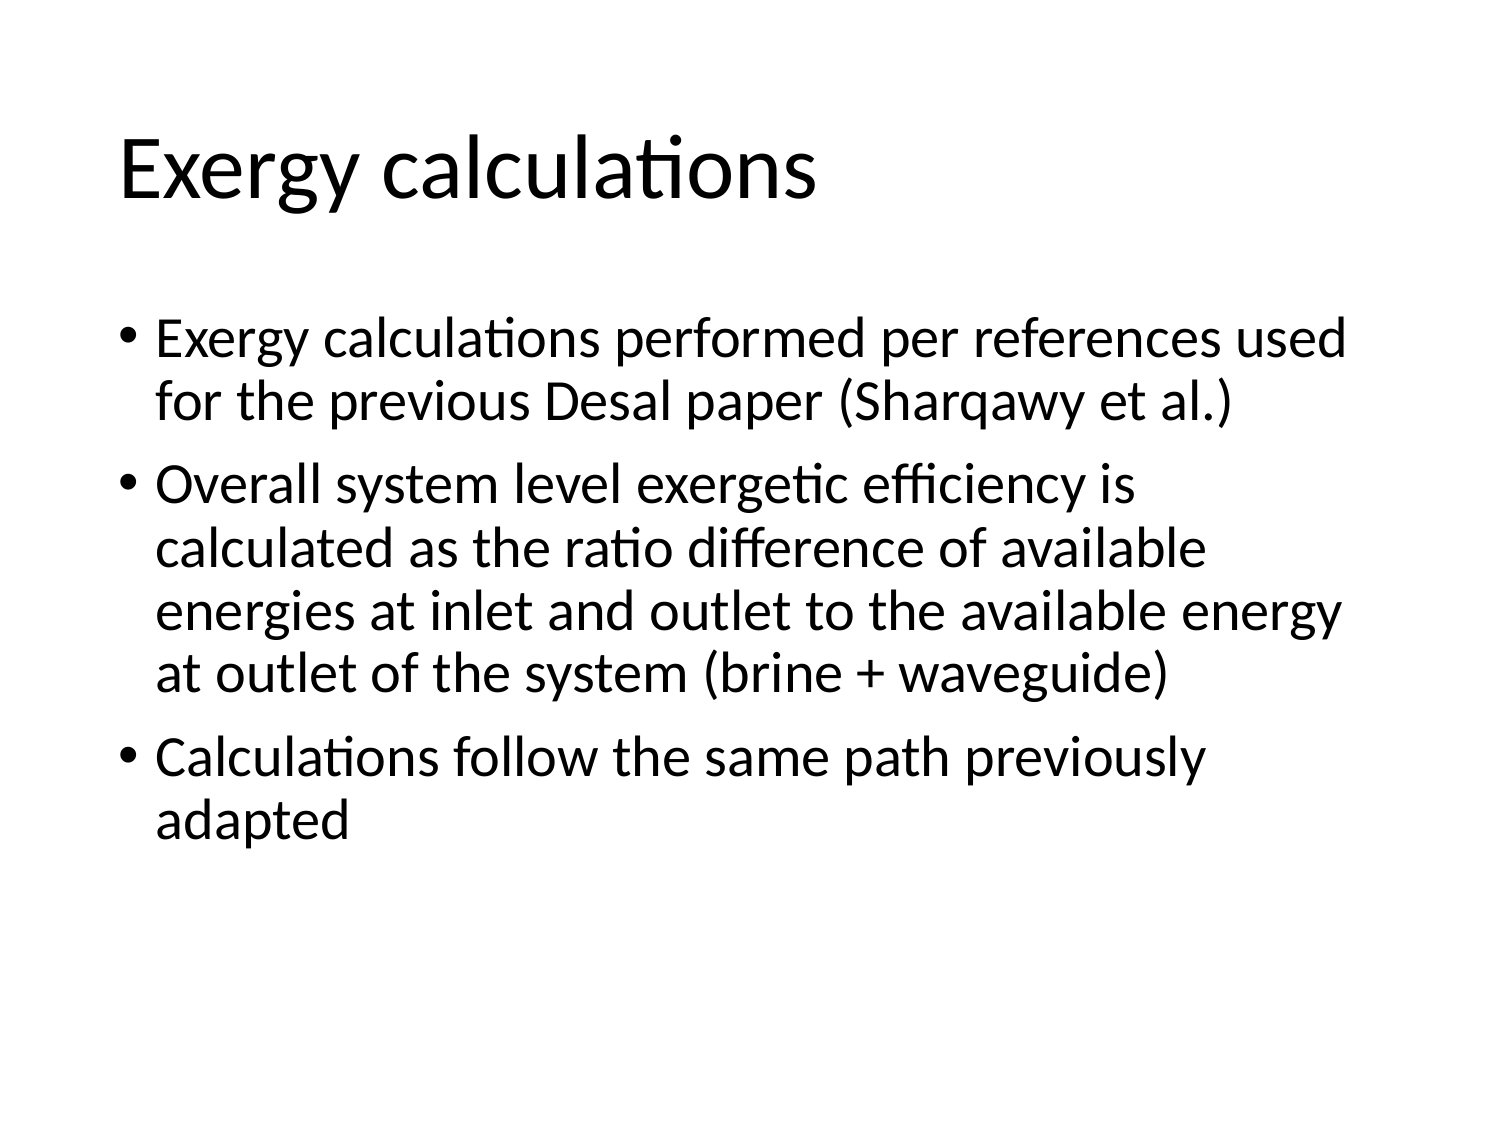

# Exergy calculations
Exergy calculations performed per references used for the previous Desal paper (Sharqawy et al.)
Overall system level exergetic efficiency is calculated as the ratio difference of available energies at inlet and outlet to the available energy at outlet of the system (brine + waveguide)
Calculations follow the same path previously adapted